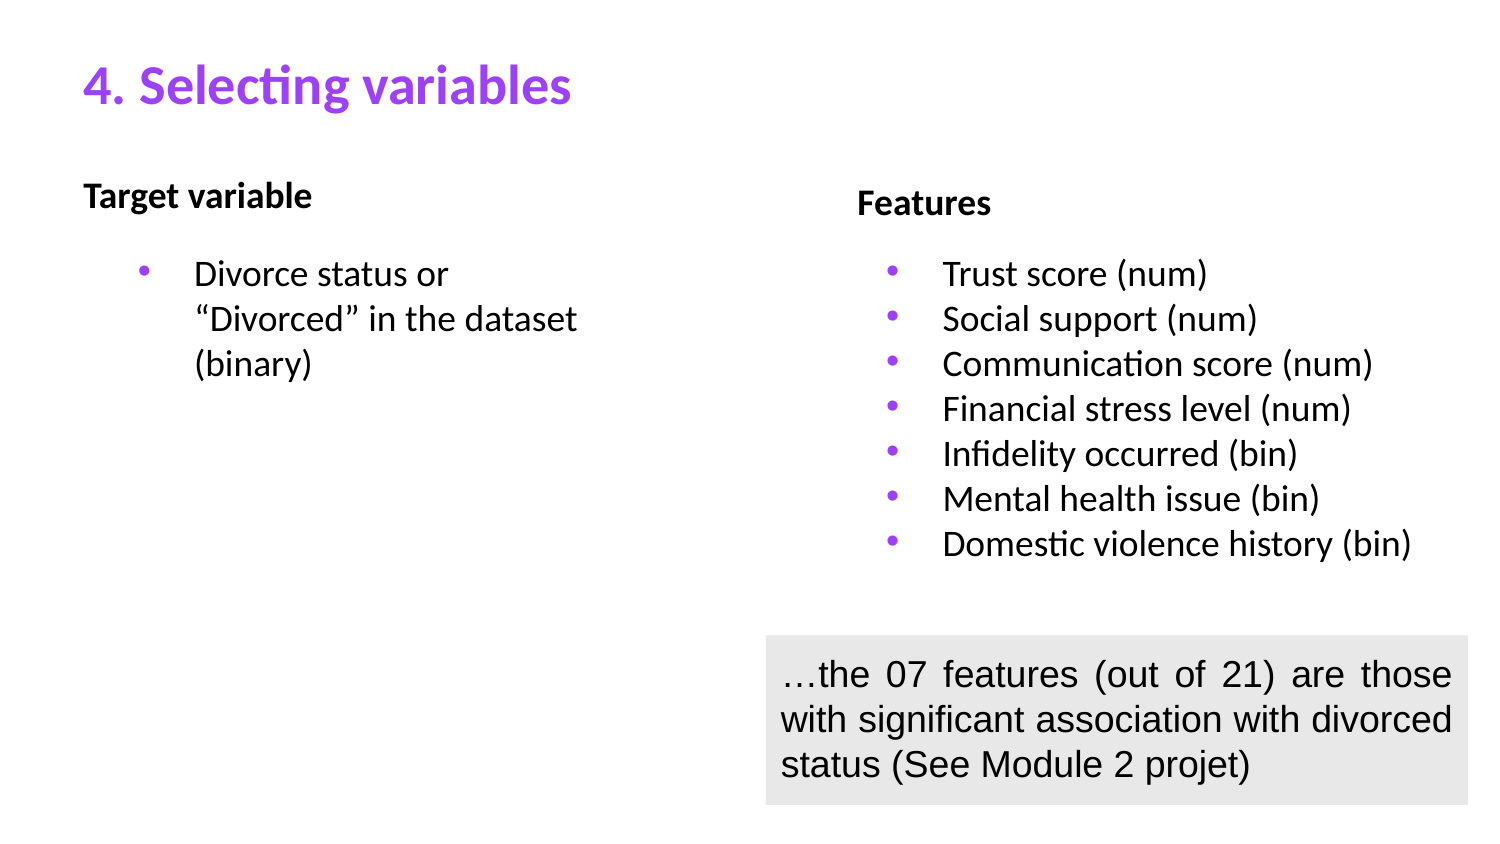

4. Selecting variables

Target variable
Features
Divorce status or “Divorced” in the dataset (binary)
Trust score (num)
Social support (num)
Communication score (num)
Financial stress level (num)
Infidelity occurred (bin)
Mental health issue (bin)
Domestic violence history (bin)

…the 07 features (out of 21) are those with significant association with divorced status (See Module 2 projet)